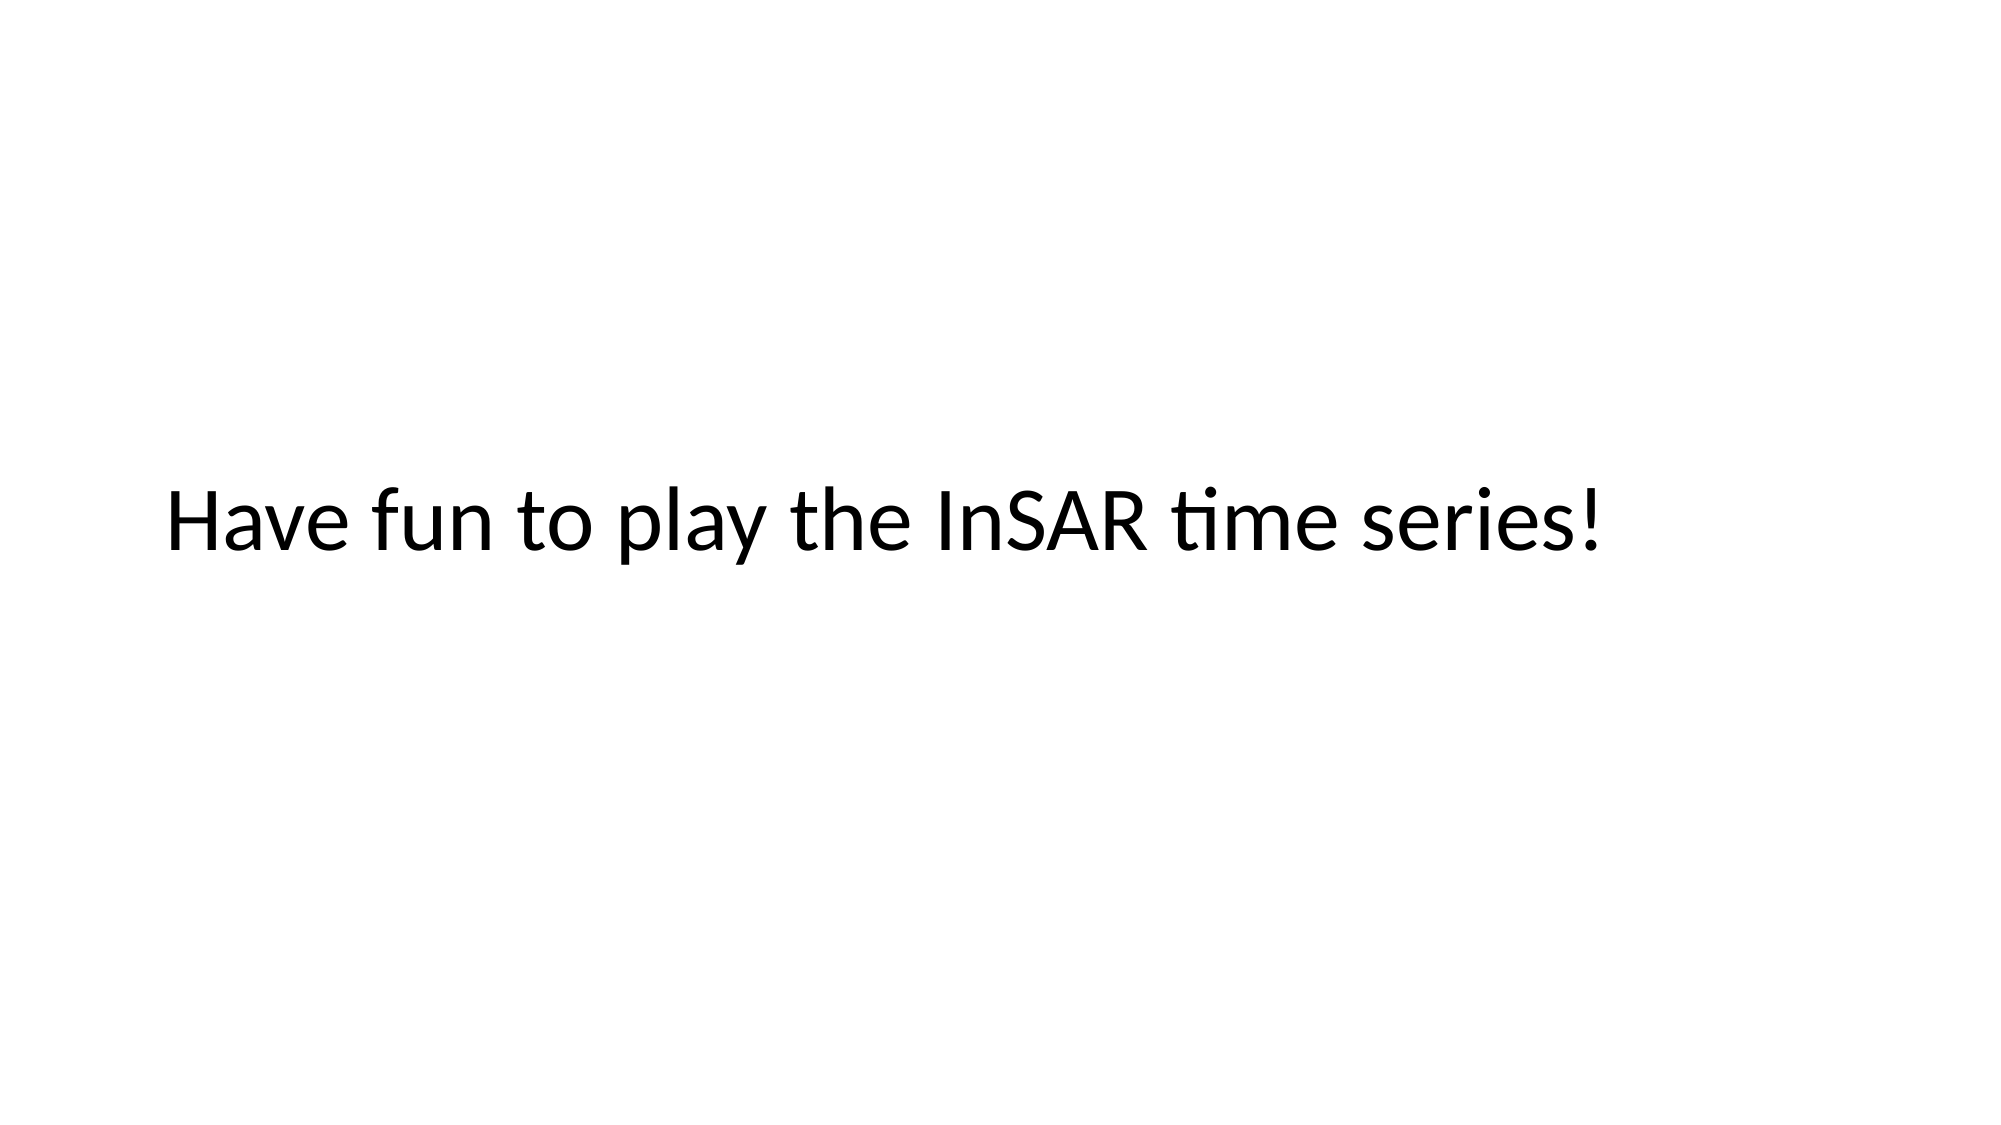

# Have fun to play the InSAR time series!